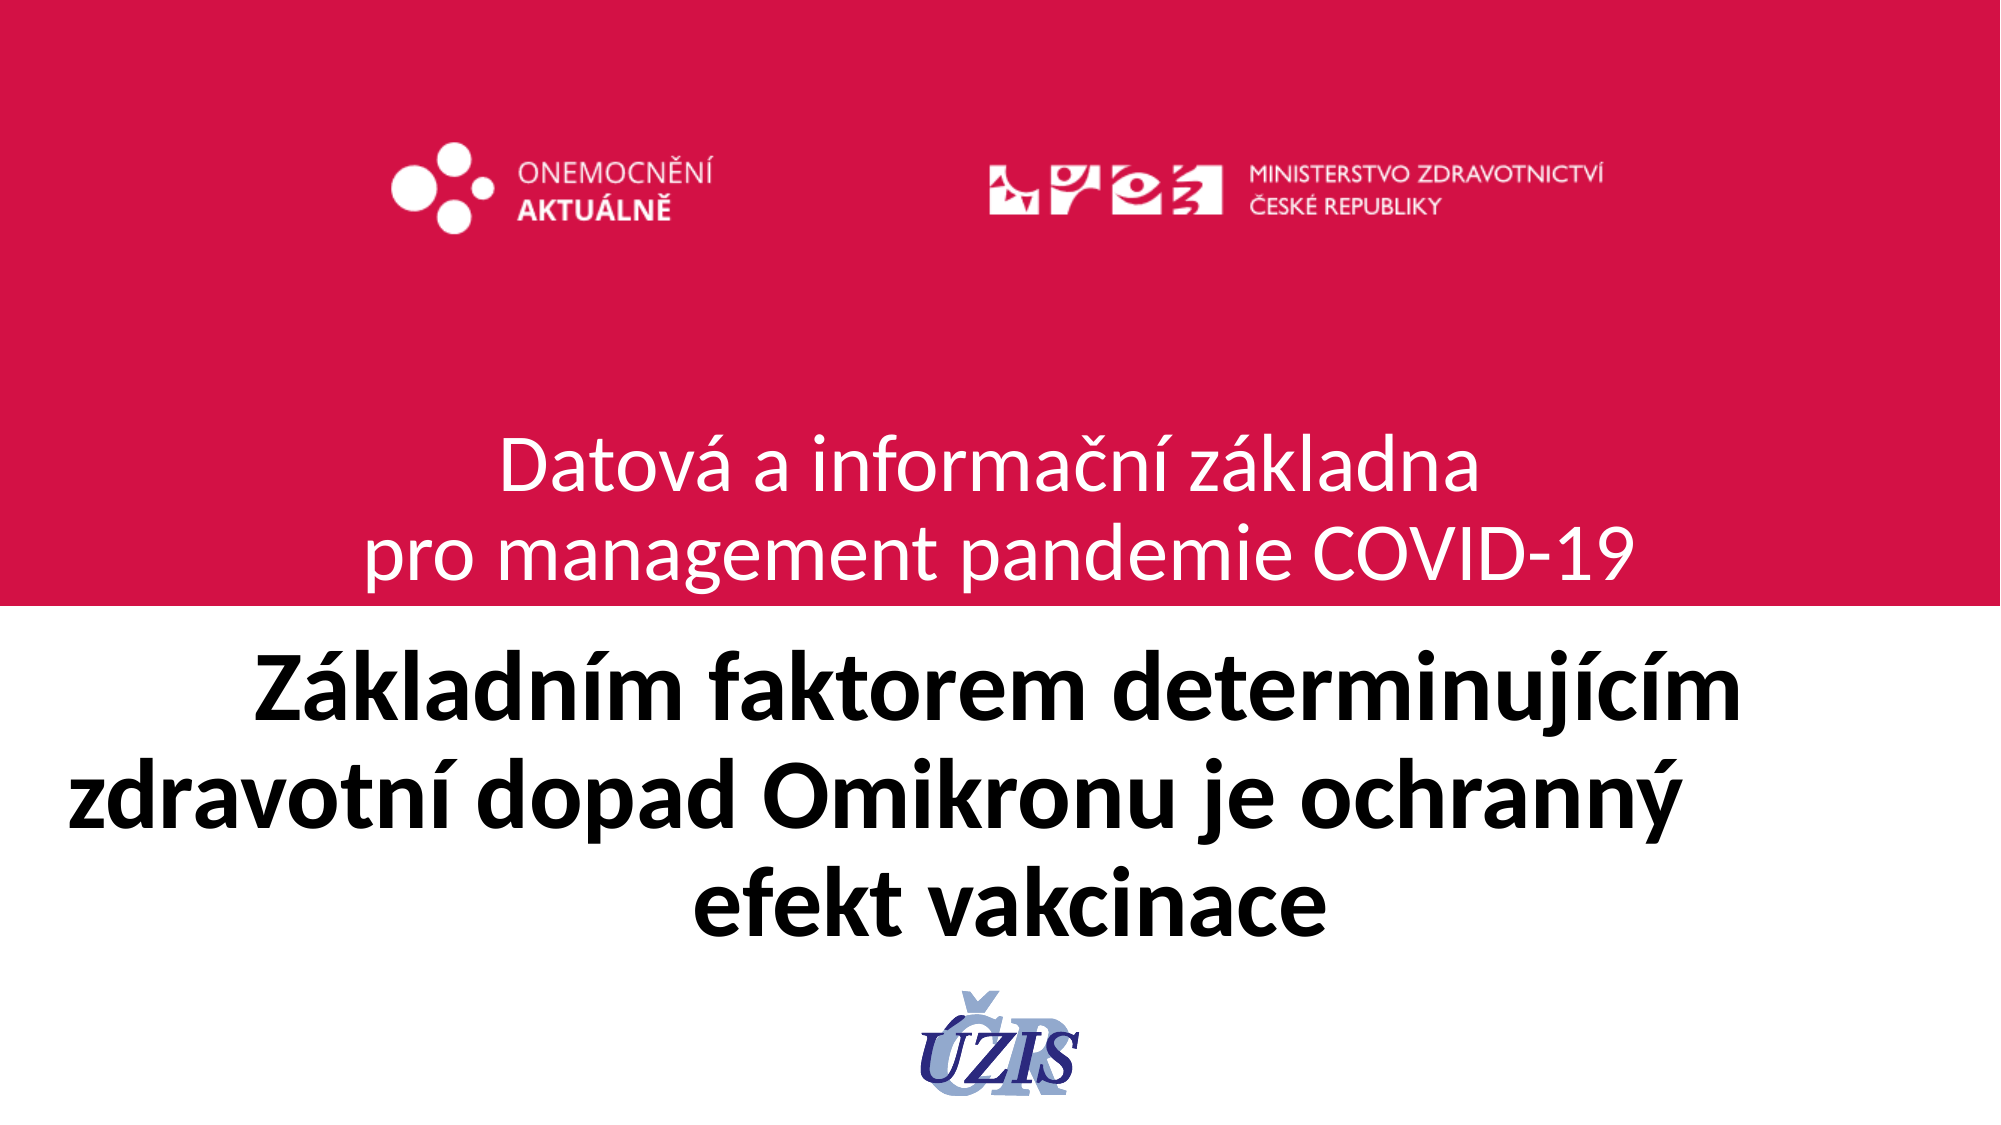

# Datová a informační základna pro management pandemie COVID-19
Základním faktorem determinujícím zdravotní dopad Omikronu je ochranný             efekt vakcinace